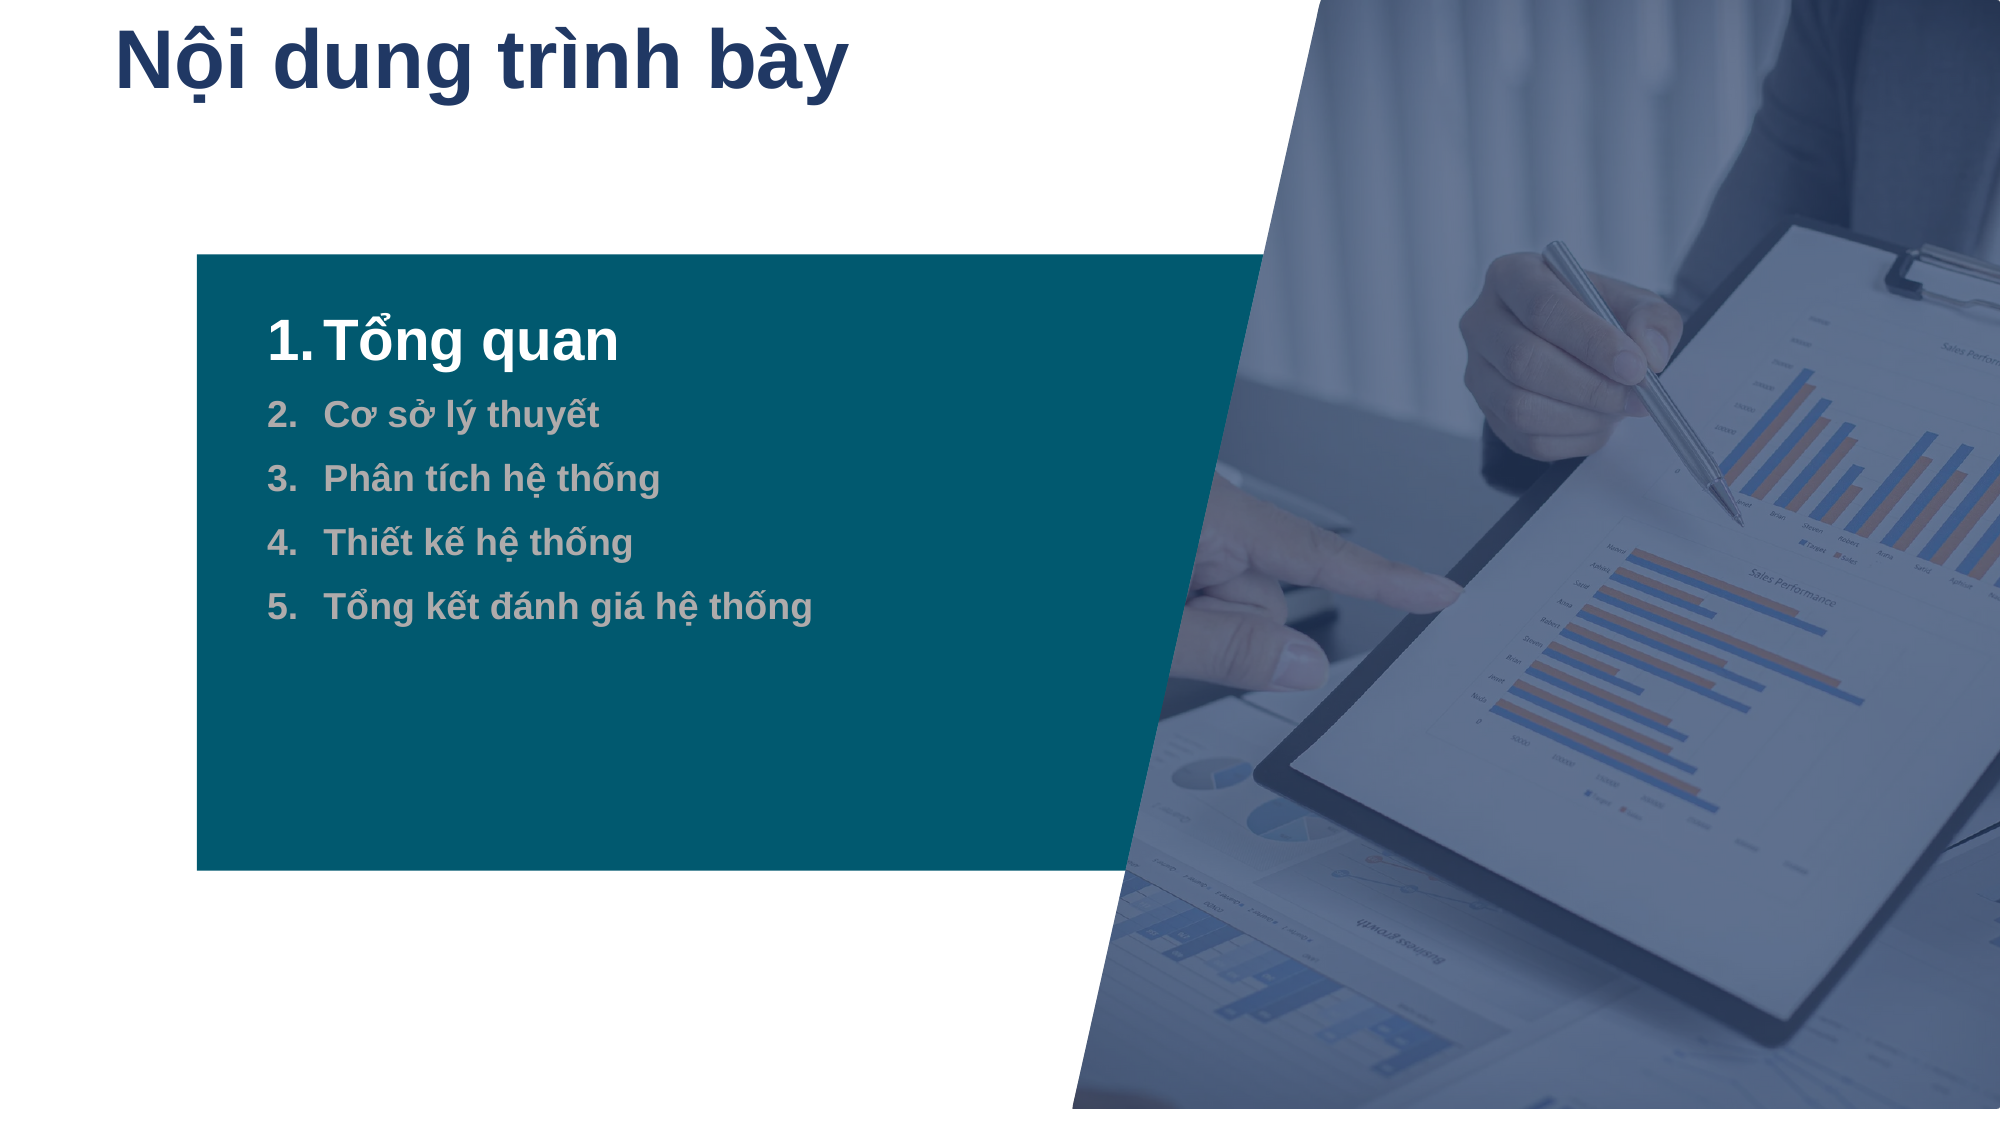

# Nội dung trình bày

Tổng quan
Cơ sở lý thuyết
Phân tích hệ thống
Thiết kế hệ thống
Tổng kết đánh giá hệ thống
6